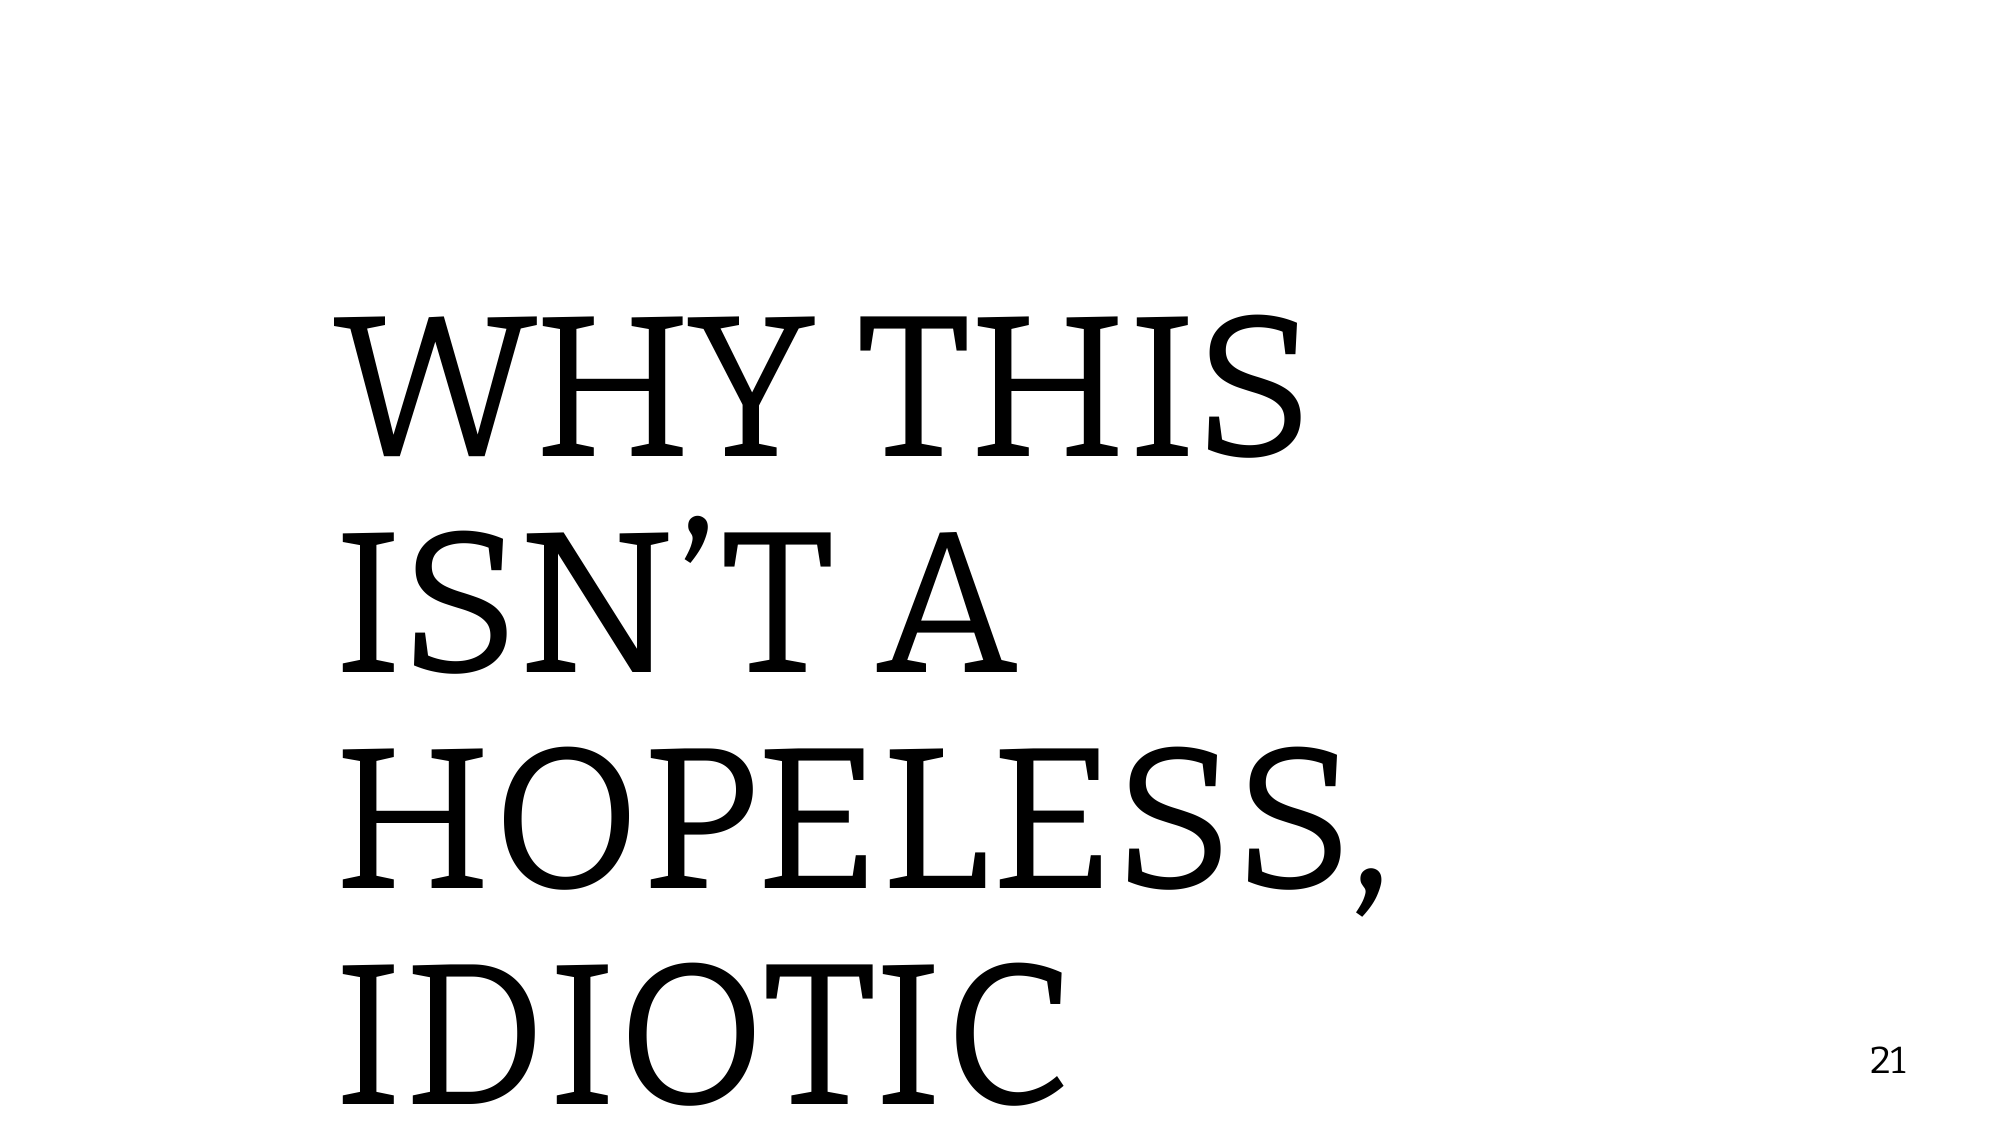

# Why This isn’t a hopeless, IDiotic Waste of time

21